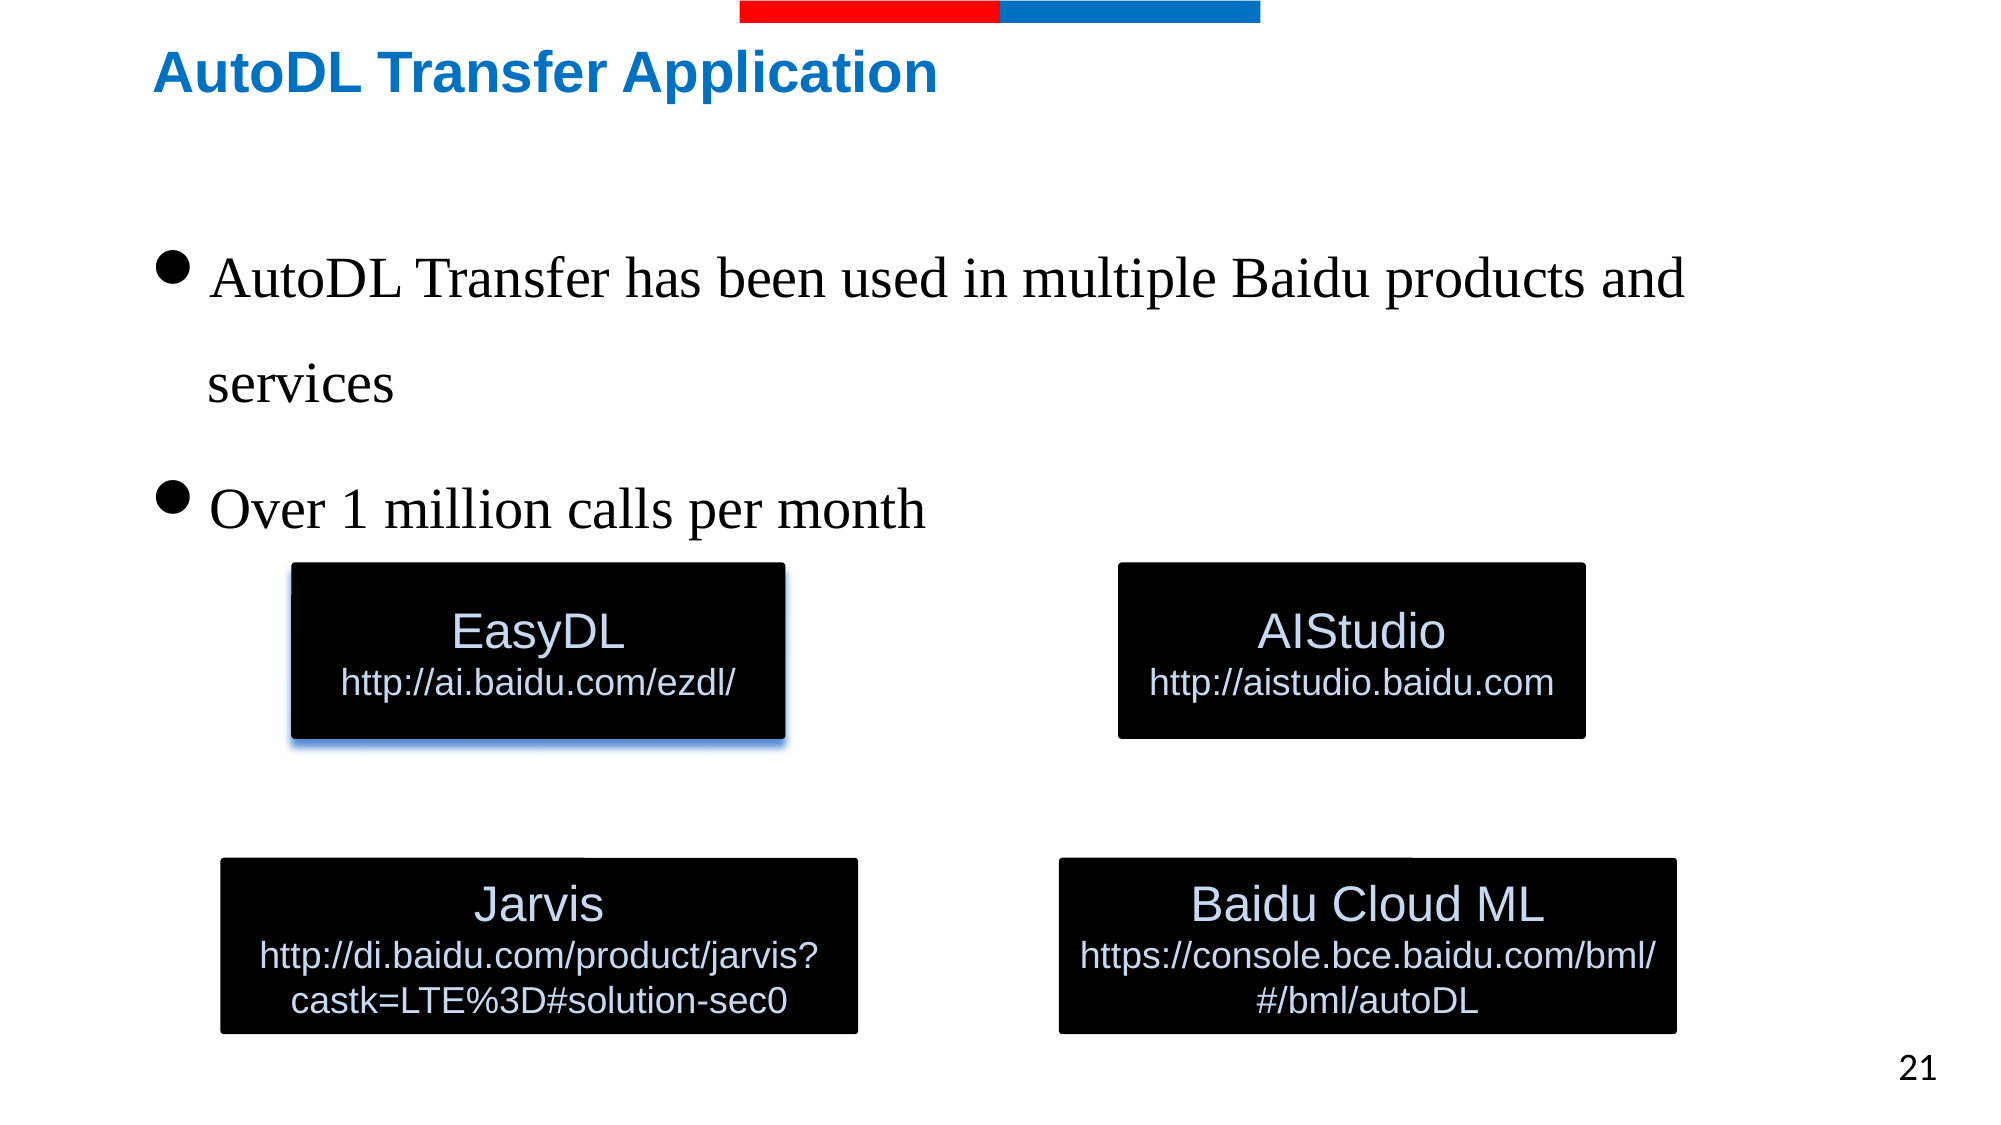

# AutoDL Transfer Application
AutoDL Transfer has been used in multiple Baidu products and services
Over 1 million calls per month
EasyDL
http://ai.baidu.com/ezdl/
AIStudio
http://aistudio.baidu.com
Jarvis
http://di.baidu.com/product/jarvis?castk=LTE%3D#solution-sec0
Baidu Cloud ML
https://console.bce.baidu.com/bml/#/bml/autoDL